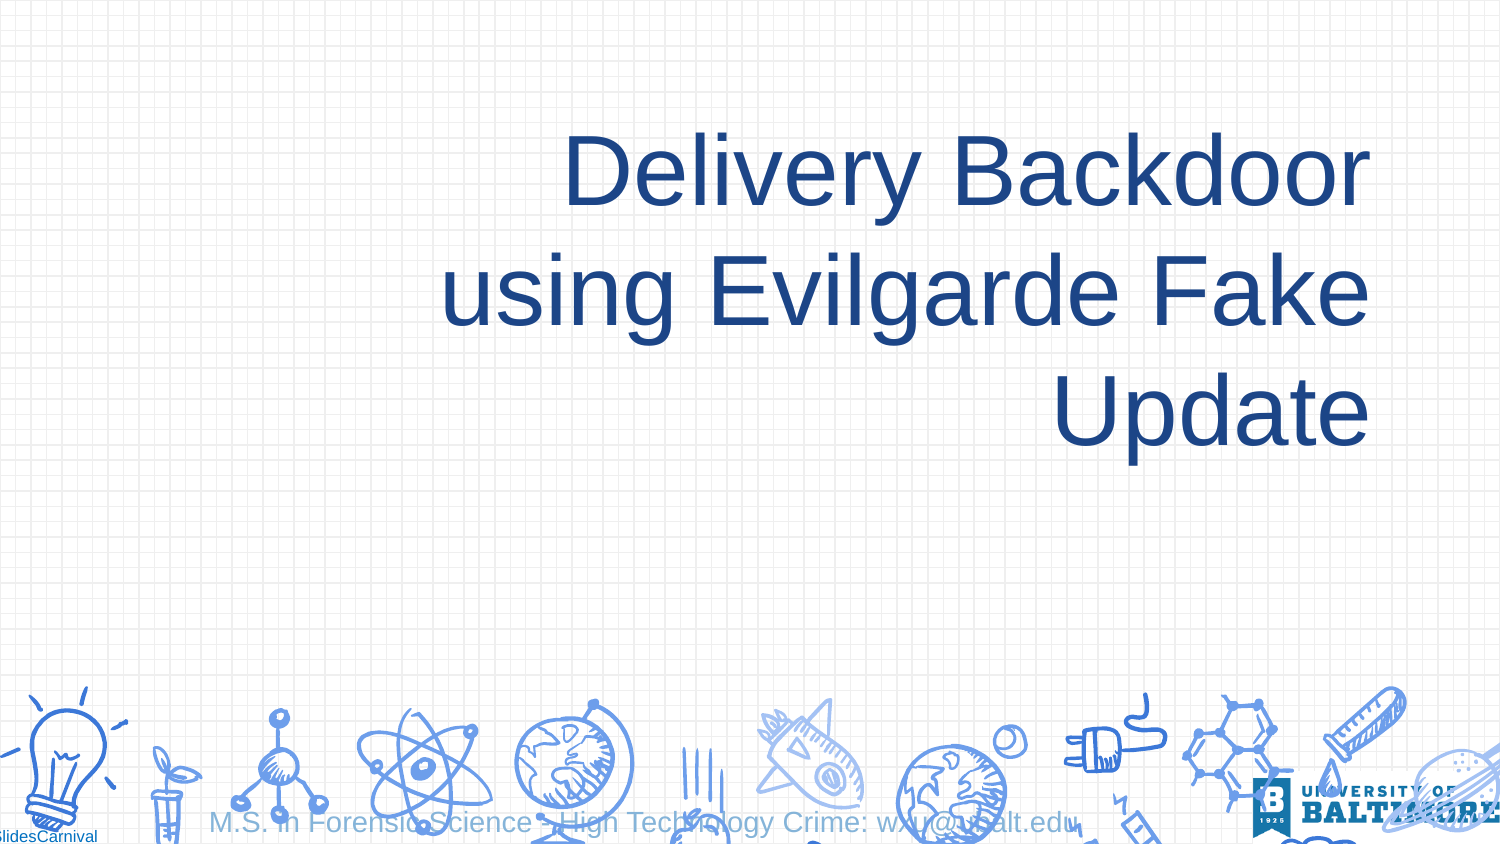

# Delivery Backdoor using Evilgarde Fake Update